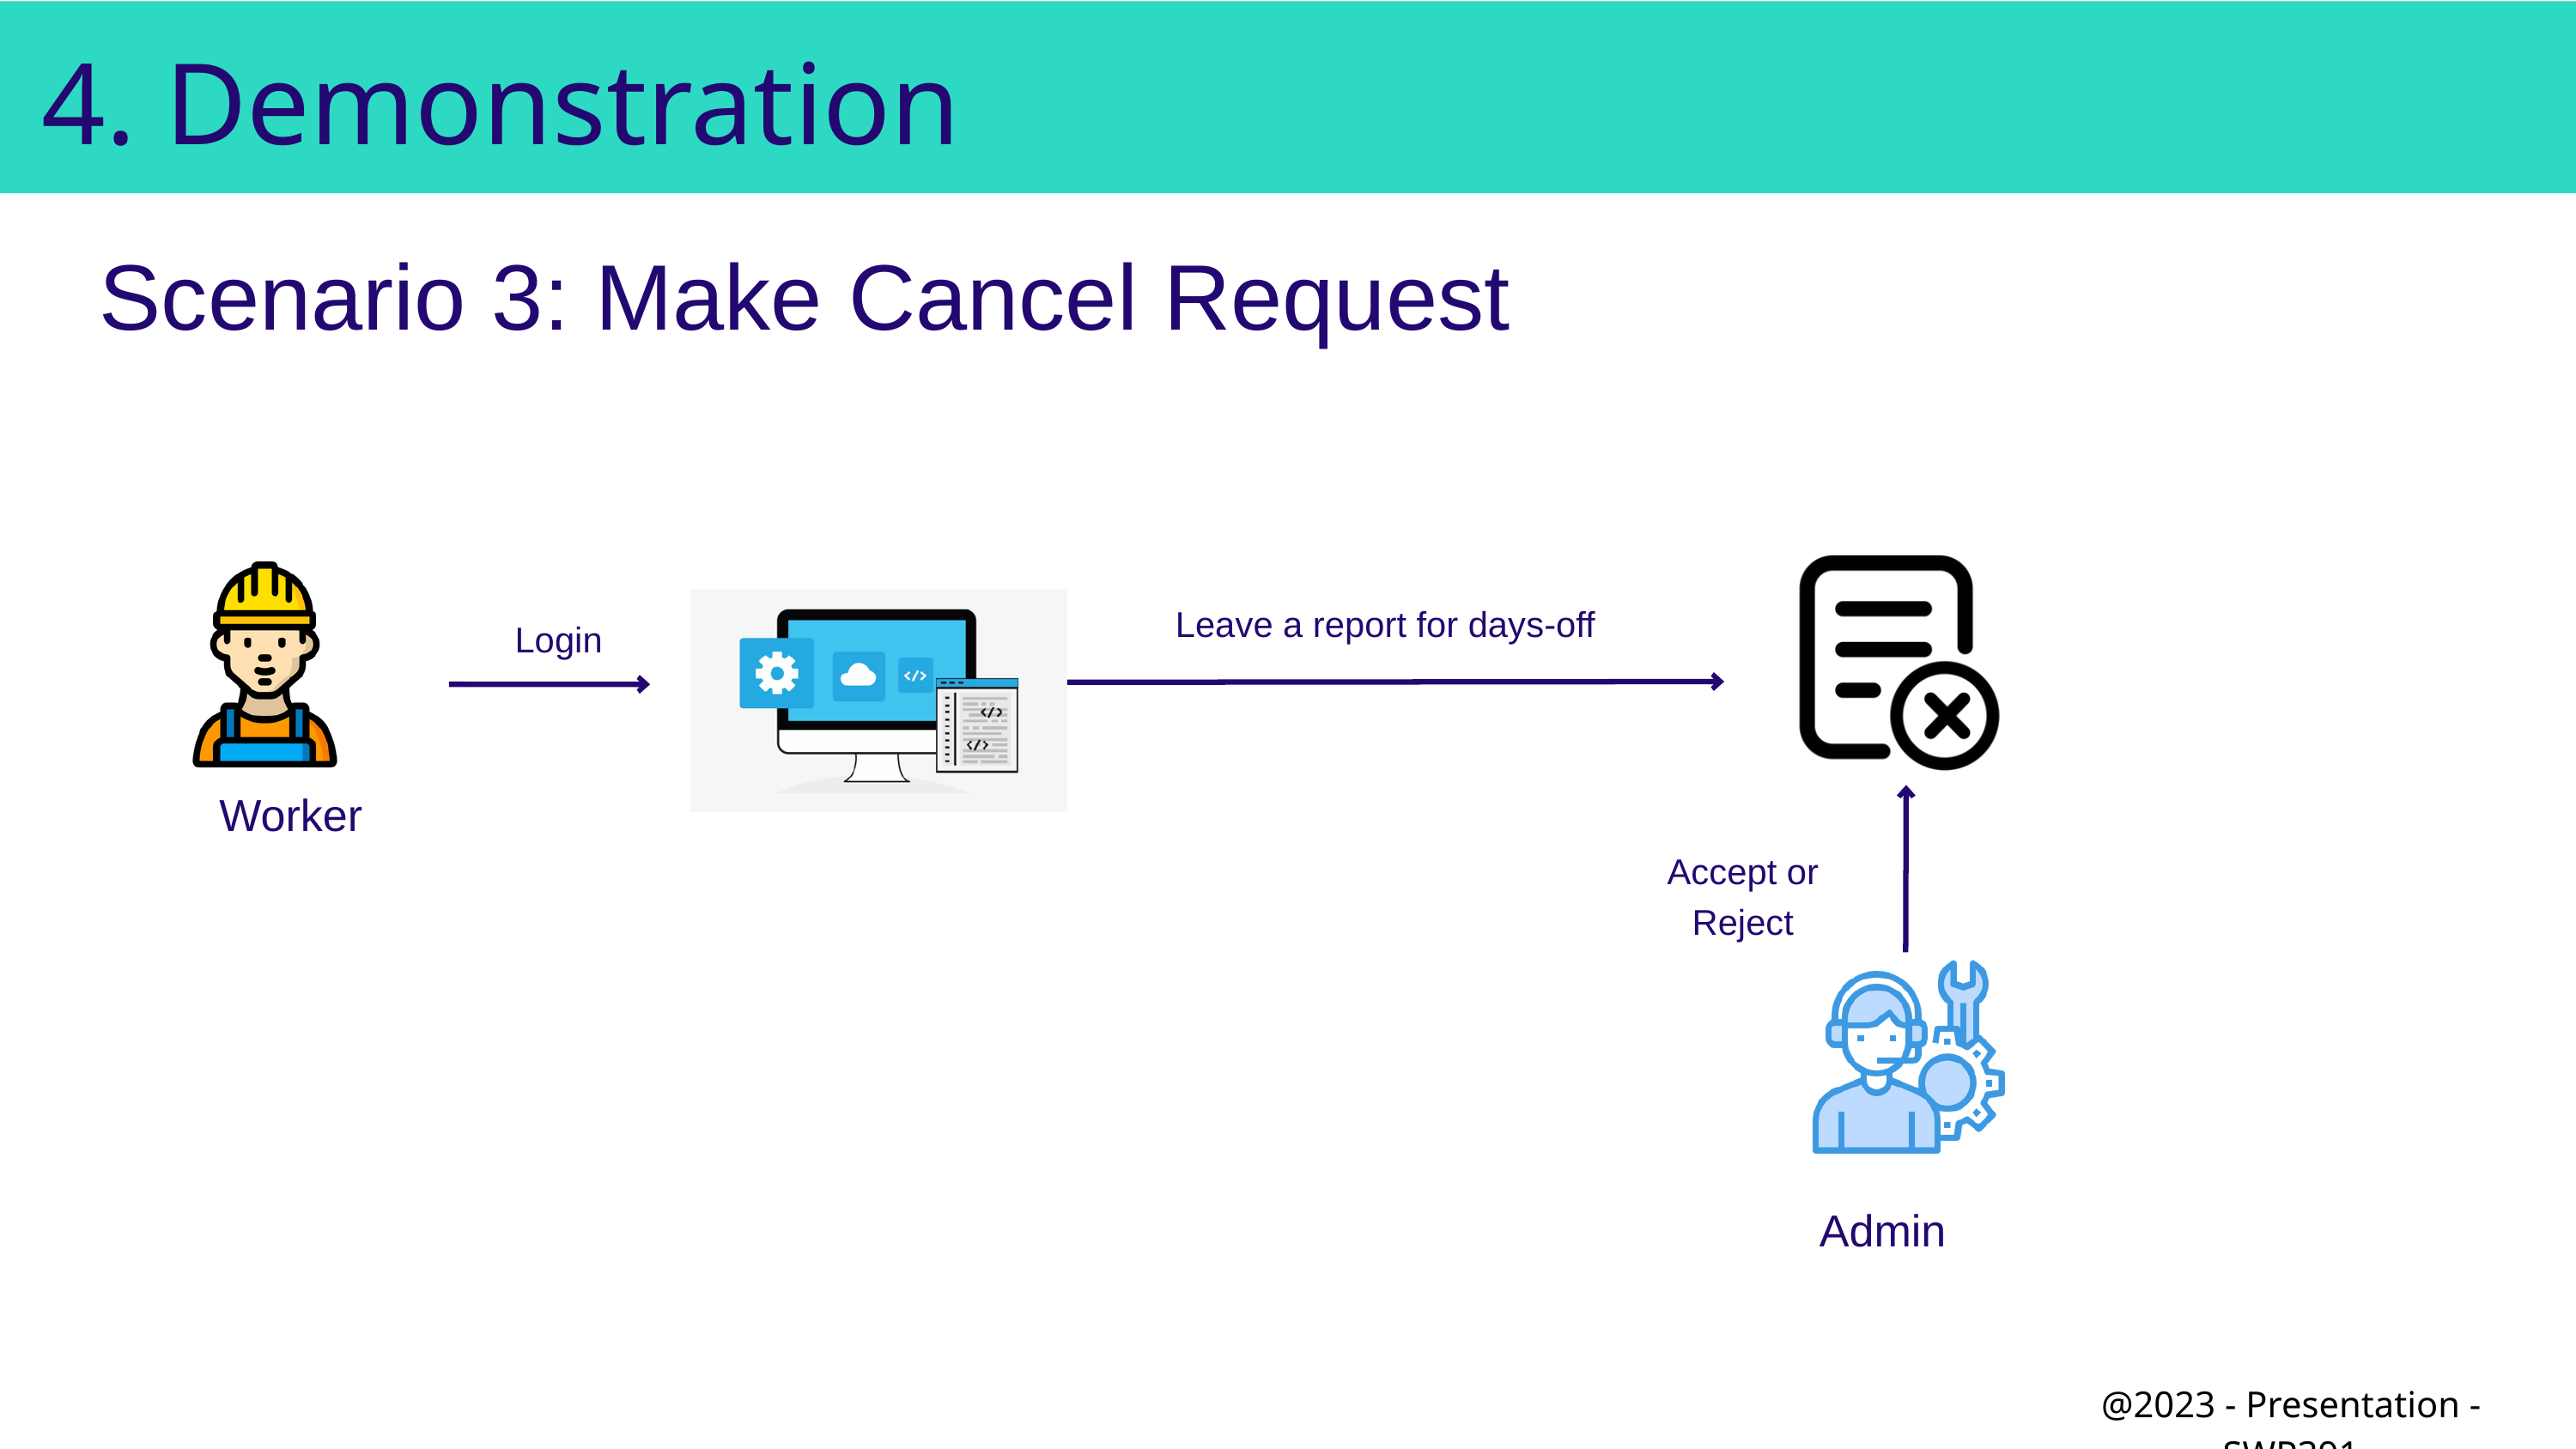

4. Demonstration
Scenario 3: Make Cancel Request

Leave a report for days-off
Login

Worker

Accept or Reject

Admin
@2023 - Presentation - SWP391